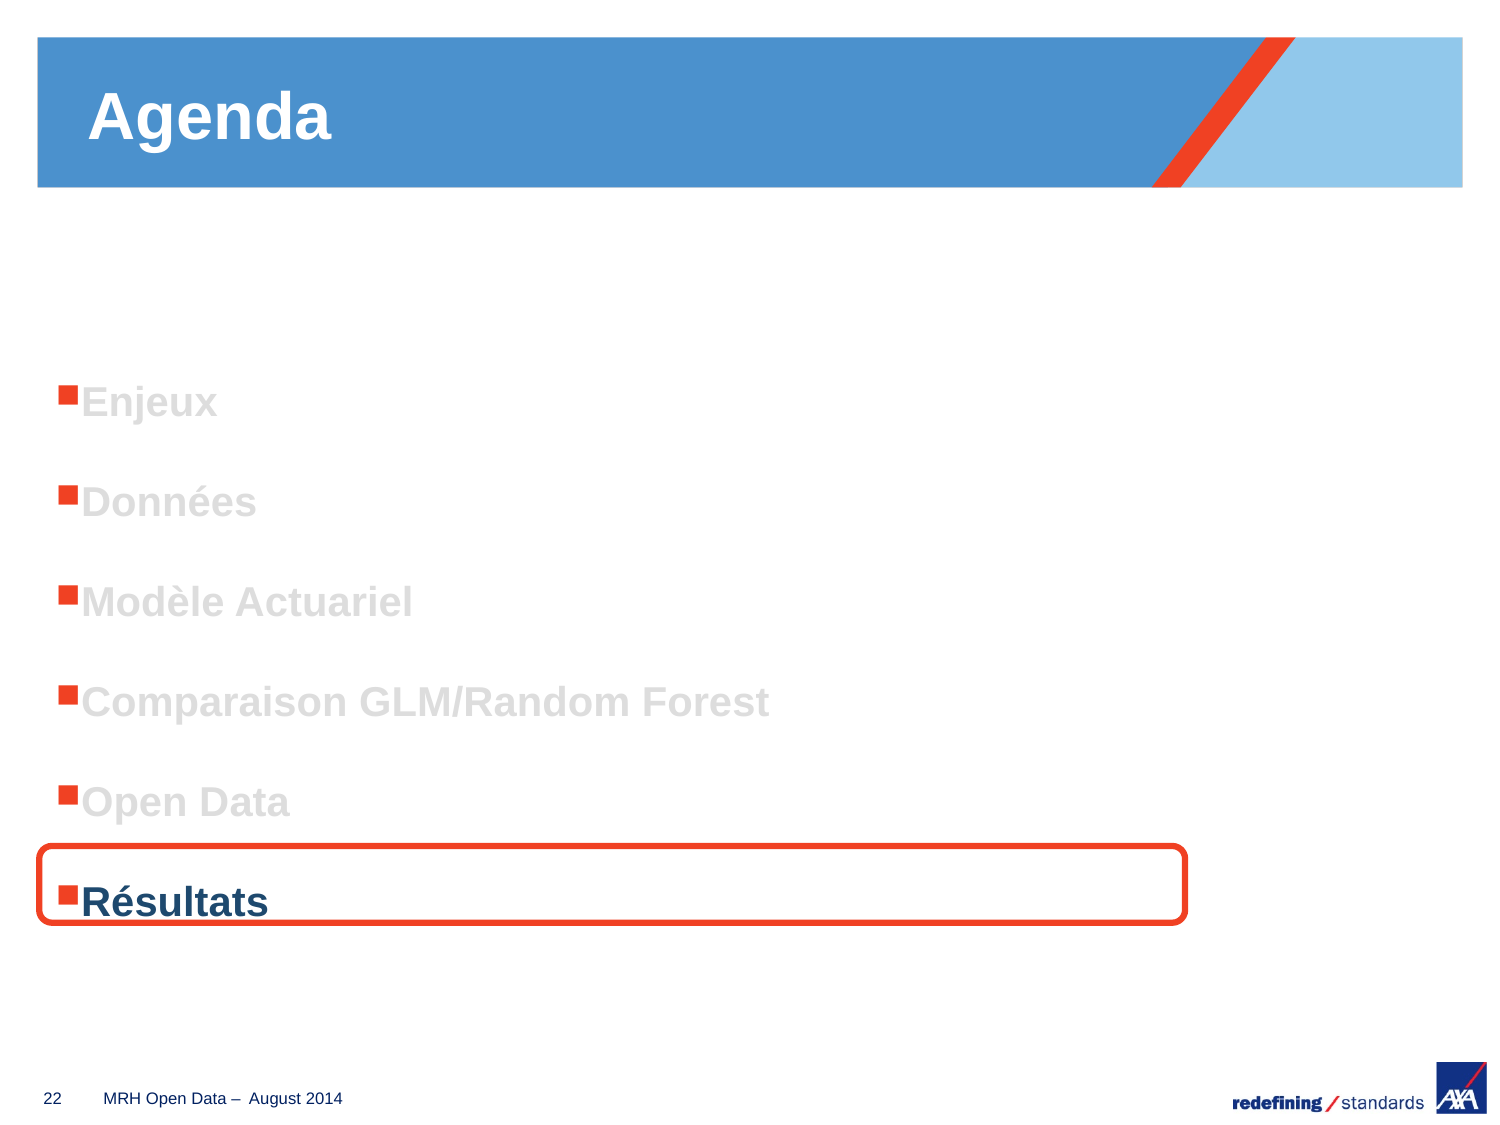

# Agenda
Enjeux
Données
Modèle Actuariel
Comparaison GLM/Random Forest
Open Data
Résultats

22
MRH Open Data –  August 2014